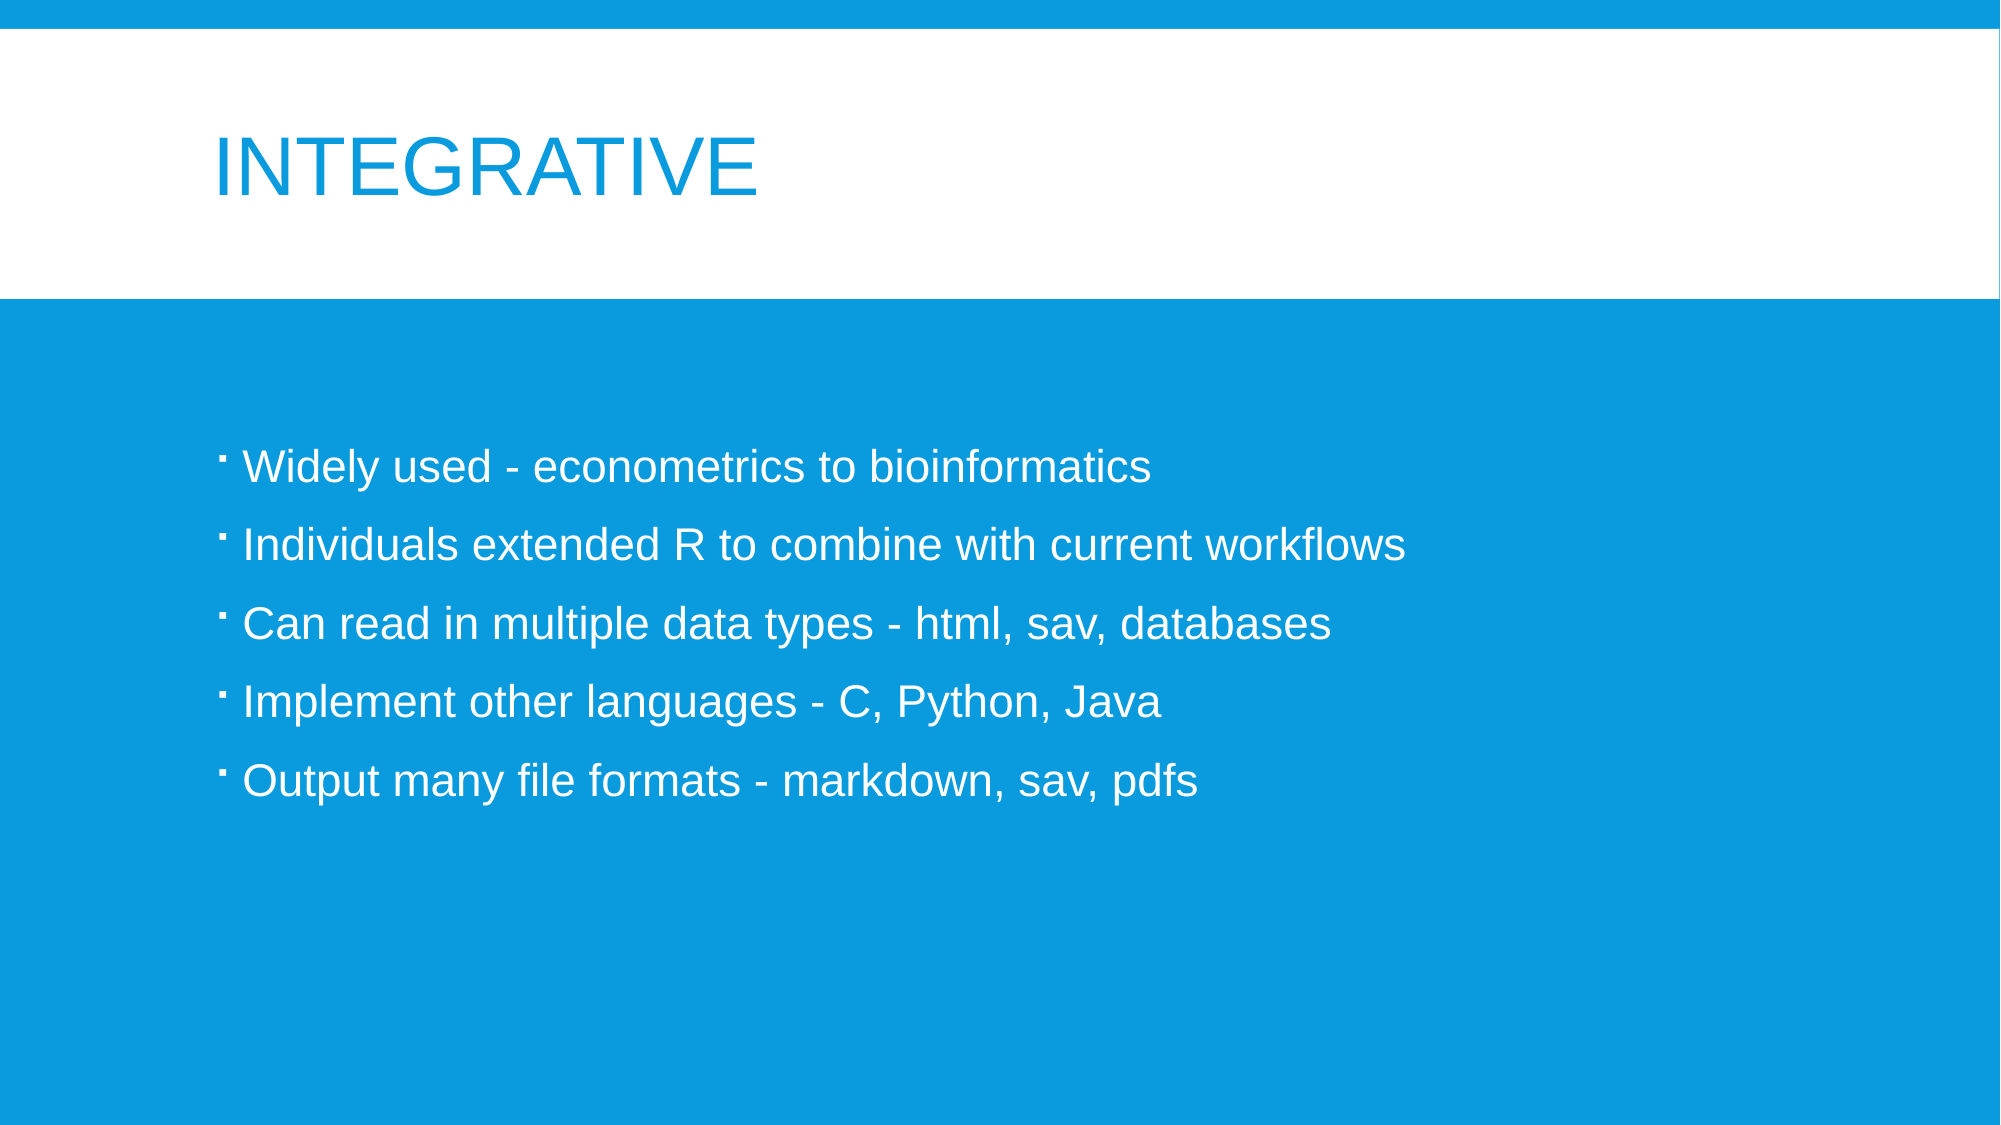

# integrative
Widely used - econometrics to bioinformatics
Individuals extended R to combine with current workflows
Can read in multiple data types - html, sav, databases
Implement other languages - C, Python, Java
Output many file formats - markdown, sav, pdfs